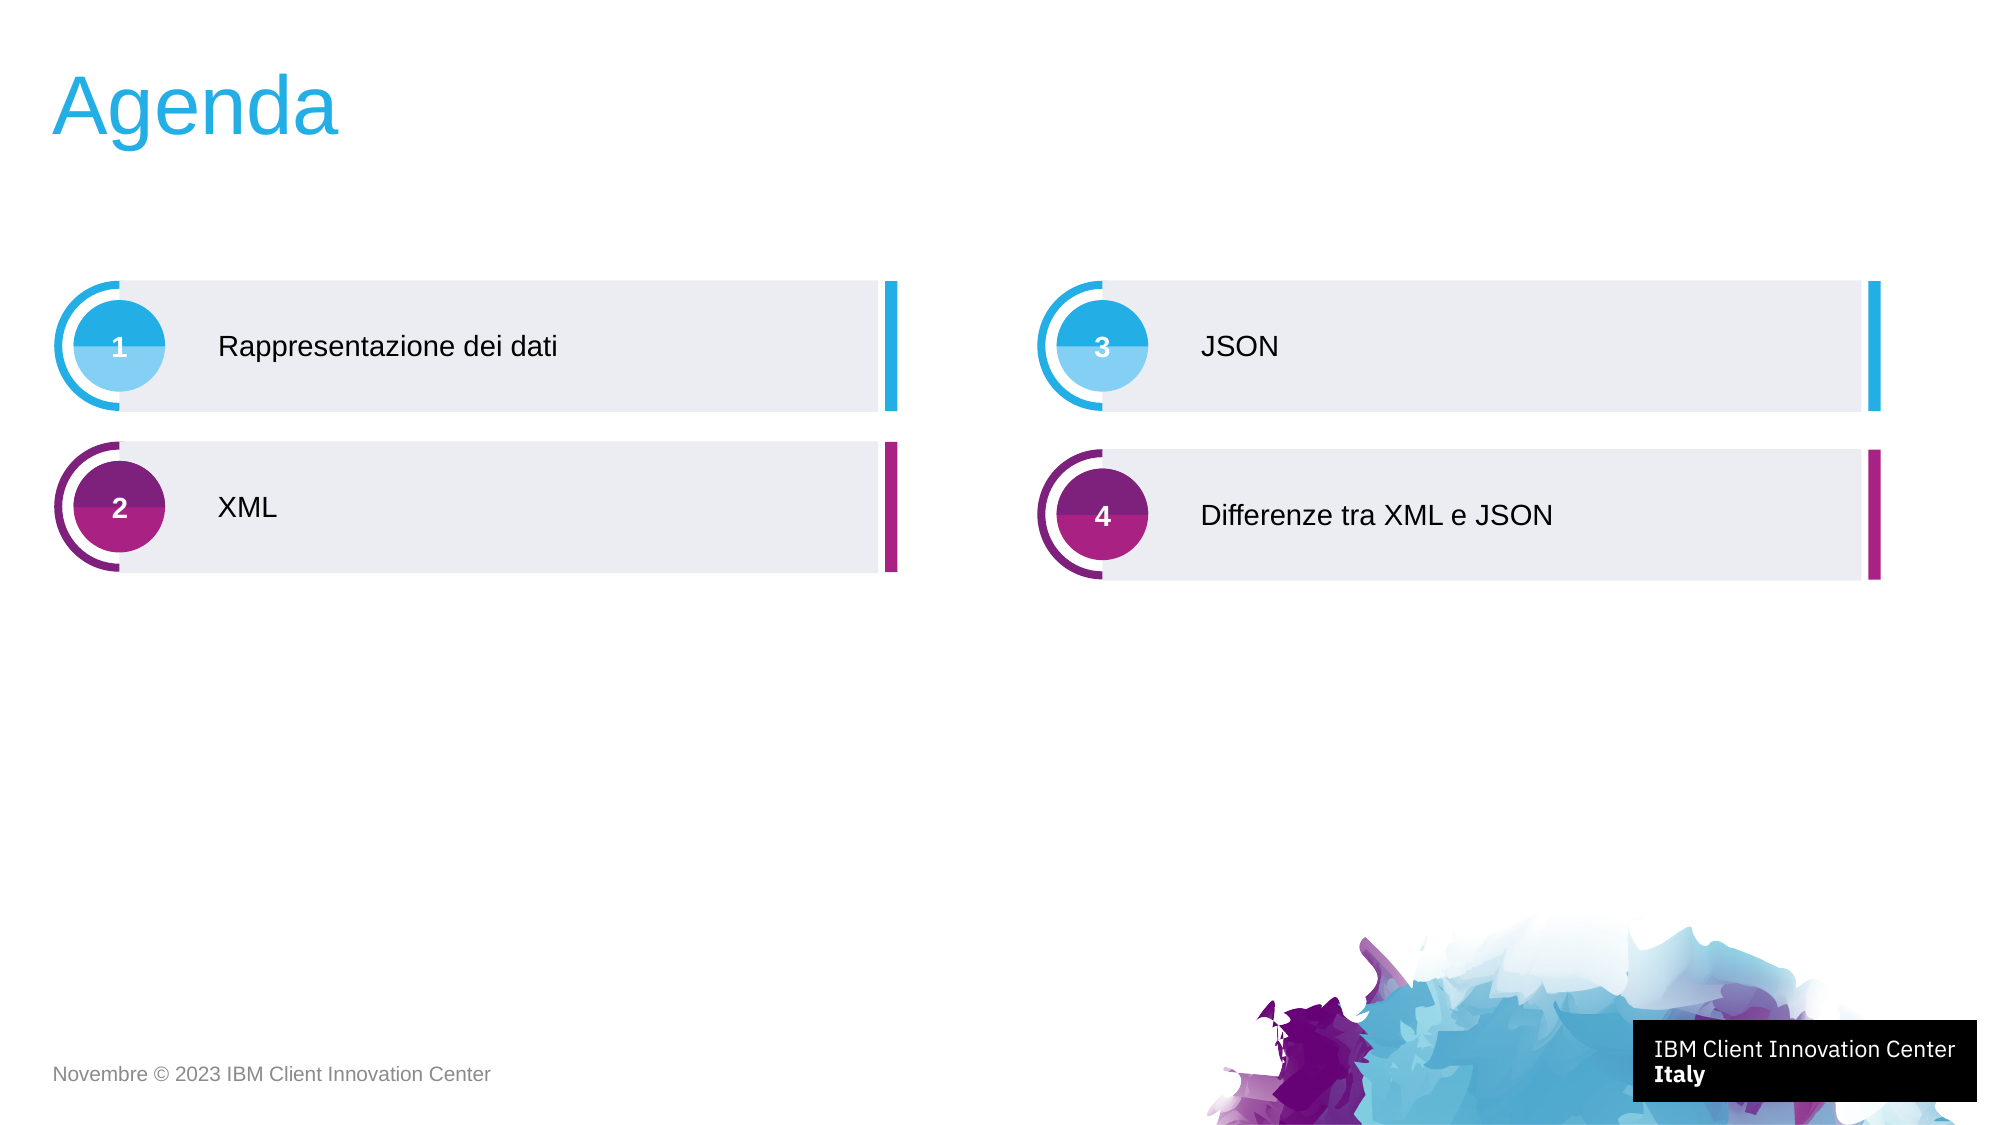

# Agenda

1
3
Rappresentazione dei dati
JSON

2
4
XML
Differenze tra XML e JSON
Novembre © 2023 IBM Client Innovation Center